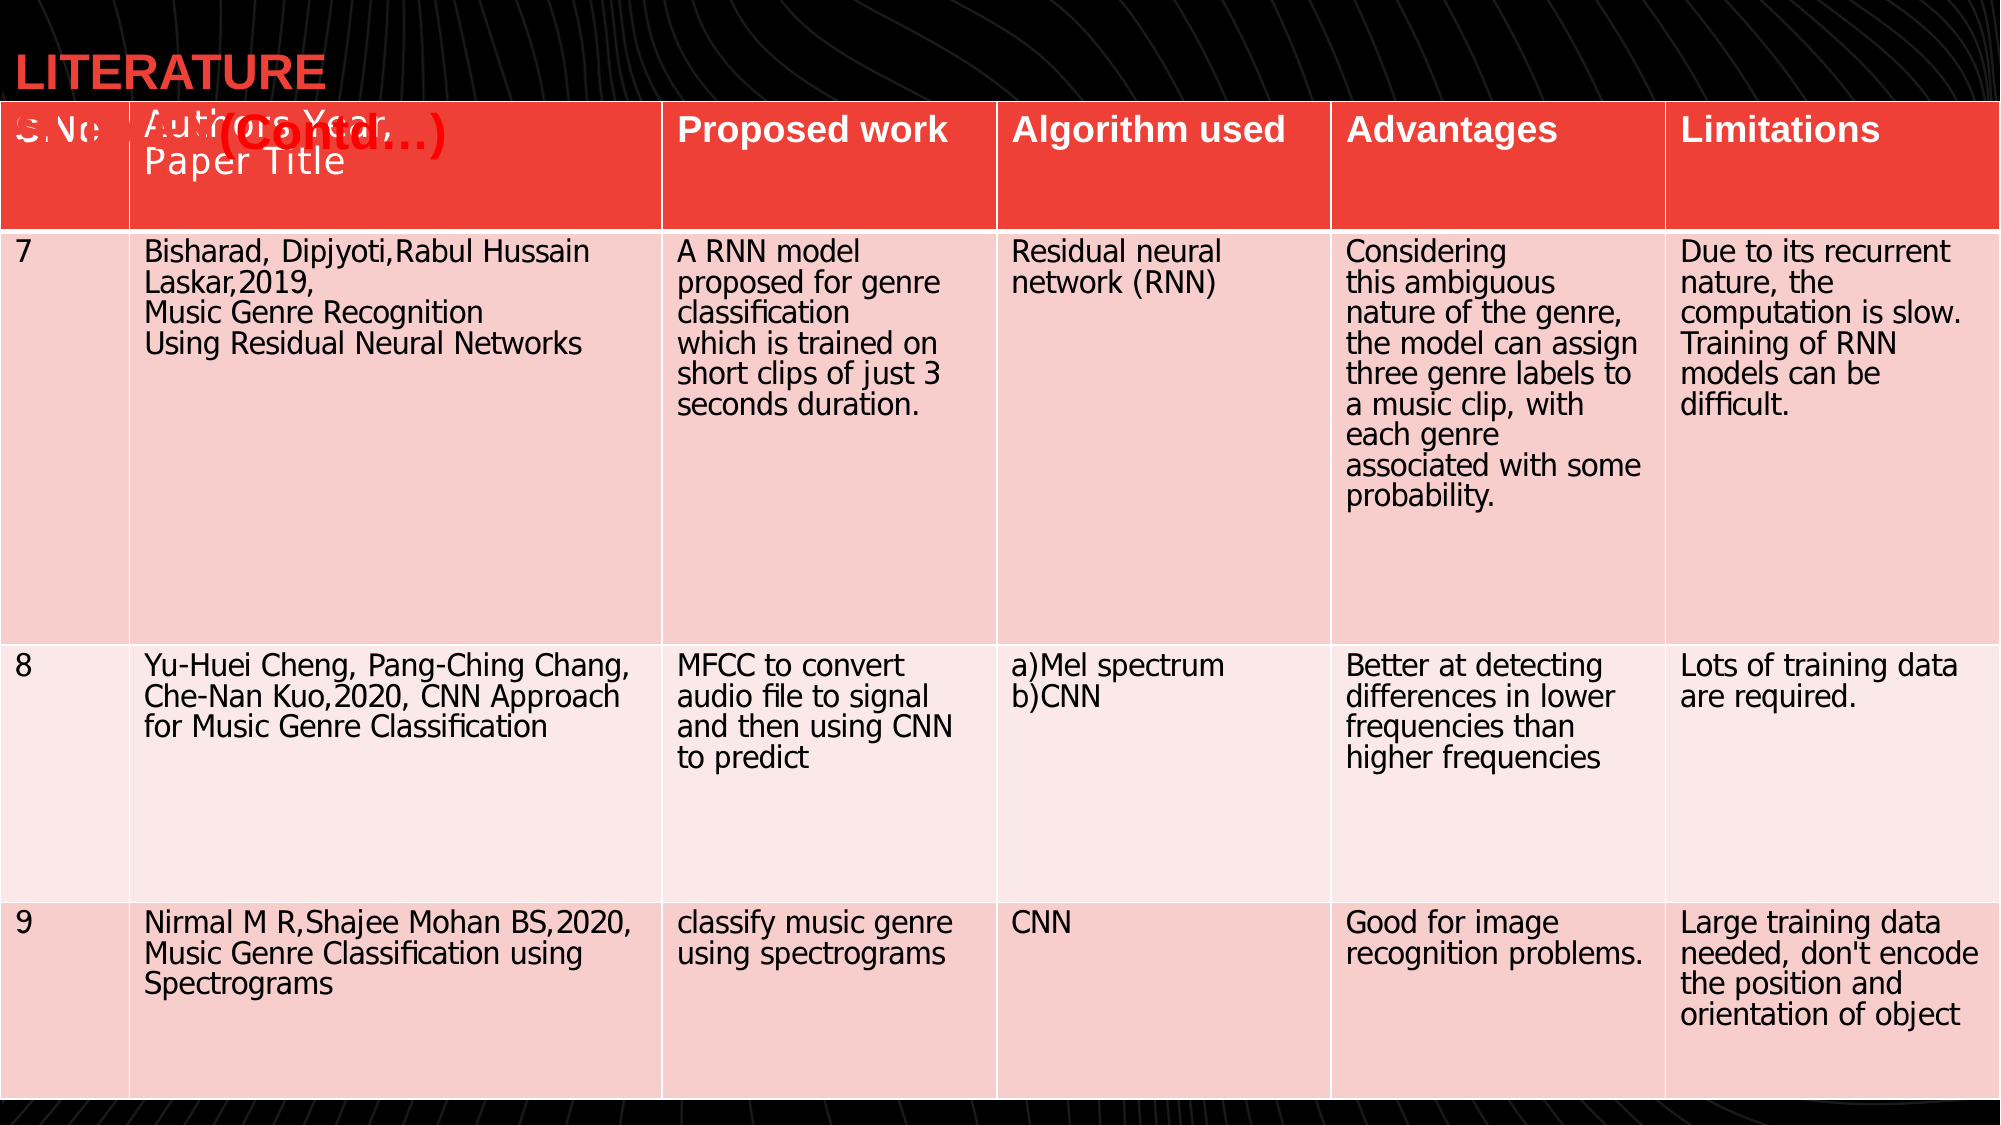

LITERATURE SURVEY(Contd…)

| S.No | Authors,Year, Paper Title | Proposed work | Algorithm used | Advantages | Limitations |
| --- | --- | --- | --- | --- | --- |
| 7 | Bisharad, Dipjyoti,Rabul Hussain Laskar,2019, Music Genre Recognition Using Residual Neural Networks | A RNN model proposed for genre classification which is trained on short clips of just 3 seconds duration. | Residual neural network (RNN) | Considering this ambiguous nature of the genre, the model can assign three genre labels to a music clip, with each genre associated with some probability. | Due to its recurrent nature, the computation is slow. Training of RNN models can be difficult. |
| 8 | Yu-Huei Cheng, Pang-Ching Chang, Che-Nan Kuo,2020, CNN Approach for Music Genre Classification | MFCC to convert audio file to signal and then using CNN to predict | a)Mel spectrum b)CNN | Better at detecting differences in lower frequencies than higher frequencies | Lots of training data are required. |
| 9 | Nirmal M R,Shajee Mohan BS,2020, Music Genre Classification using Spectrograms | classify music genre using spectrograms | CNN | Good for image recognition problems. | Large training data needed, don't encode the position and orientation of object |